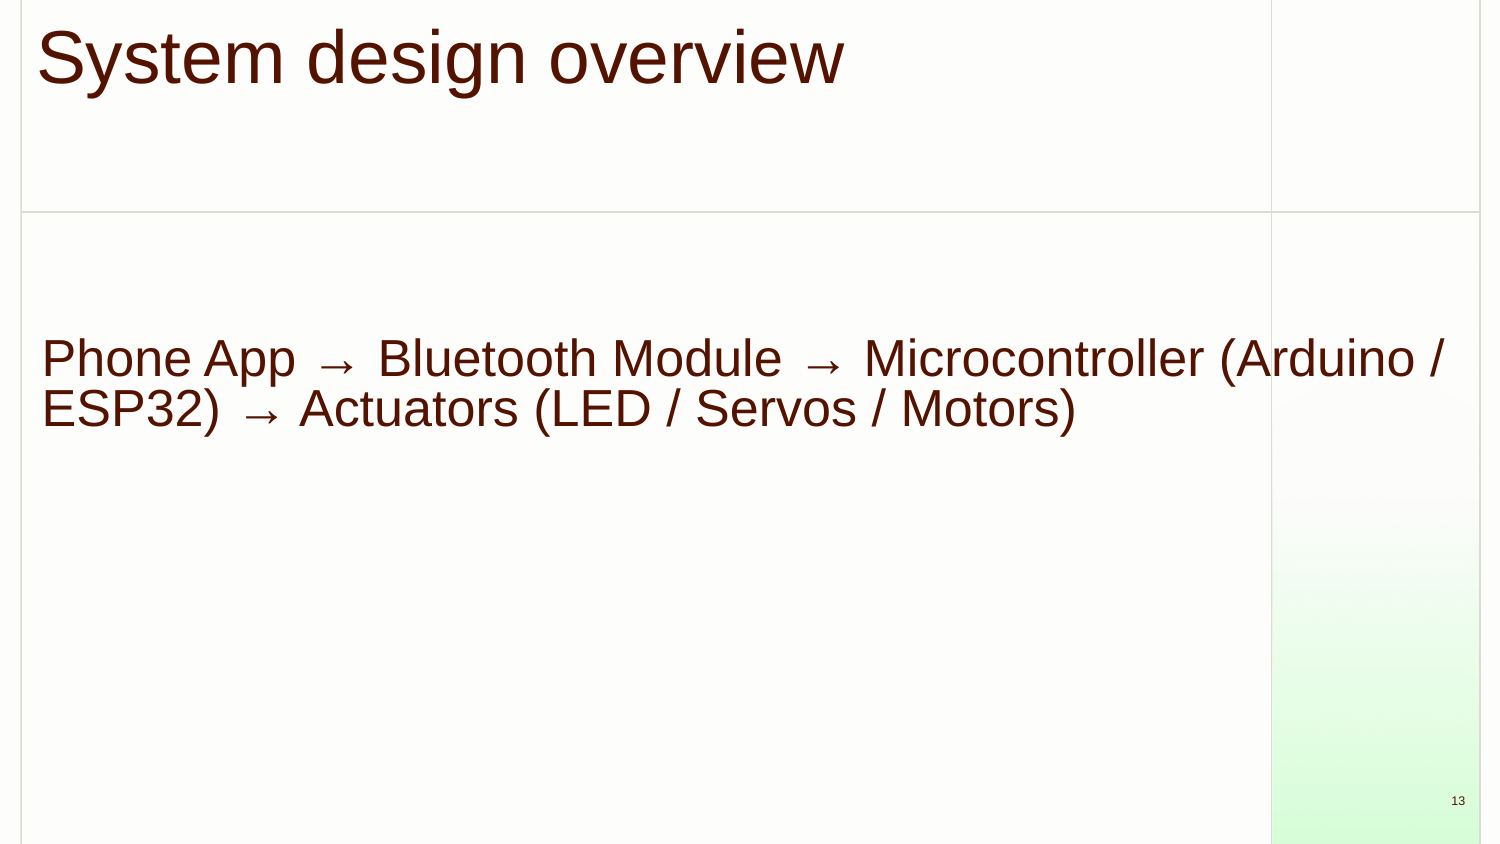

# System design overview
Phone App → Bluetooth Module → Microcontroller (Arduino / ESP32) → Actuators (LED / Servos / Motors)
13